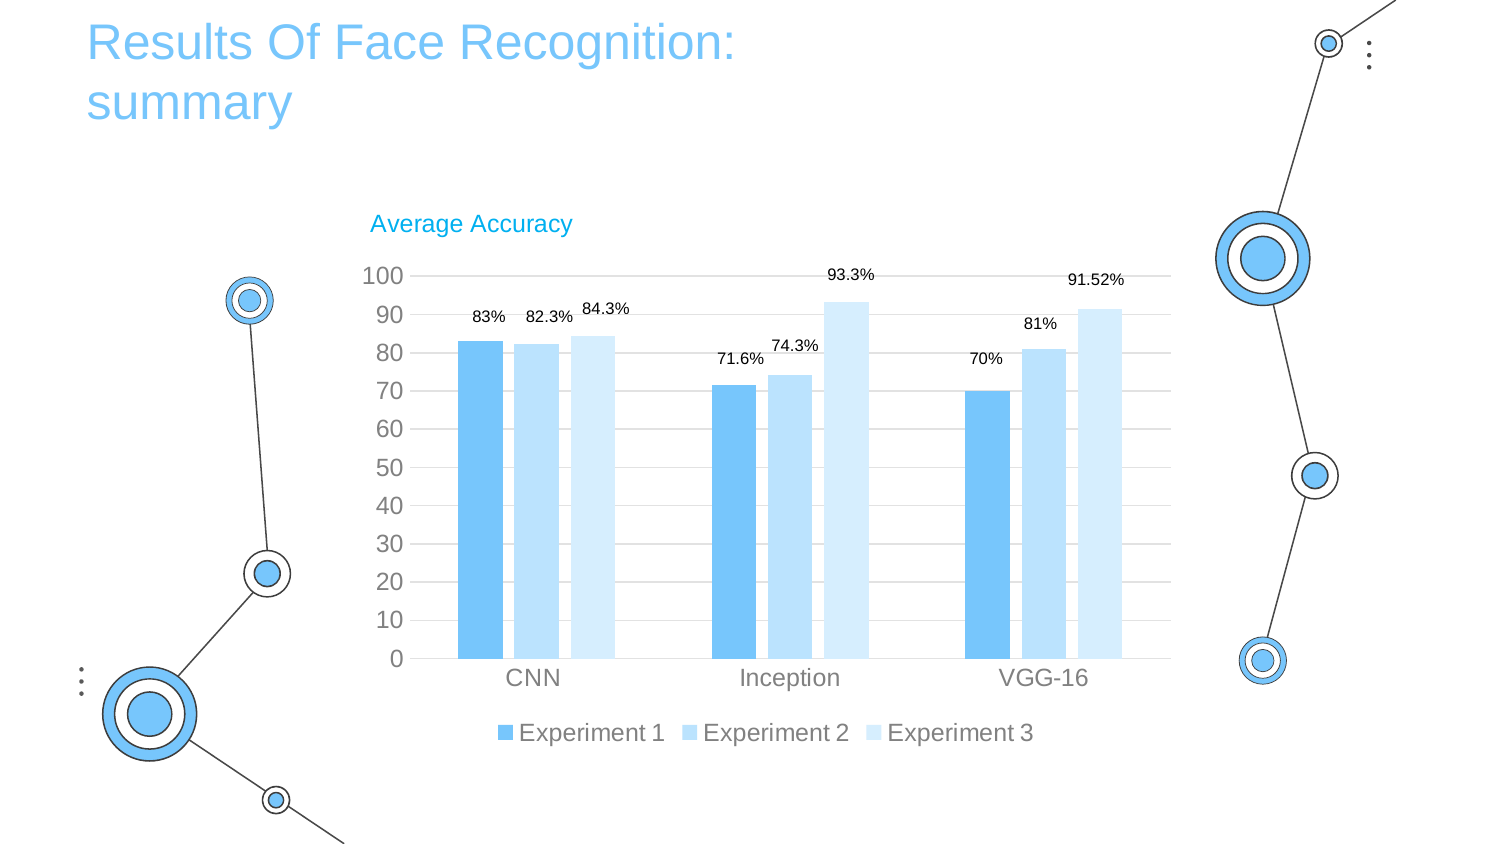

# Results Of Face Recognition: summary

### Chart: Average Accuracy

| Category | Experiment 1 | Experiment 2 | Experiment 3 |
|---|---|---|---|
| CNN  | 83.0 | 82.3 | 84.3 |
| Inception | 71.6 | 74.3 | 93.3 |
| VGG-16 | 70.0 | 81.0 | 91.52 |

93.3%
91.52%
83%
82.3%
81%
74.3%
71.6%
70%